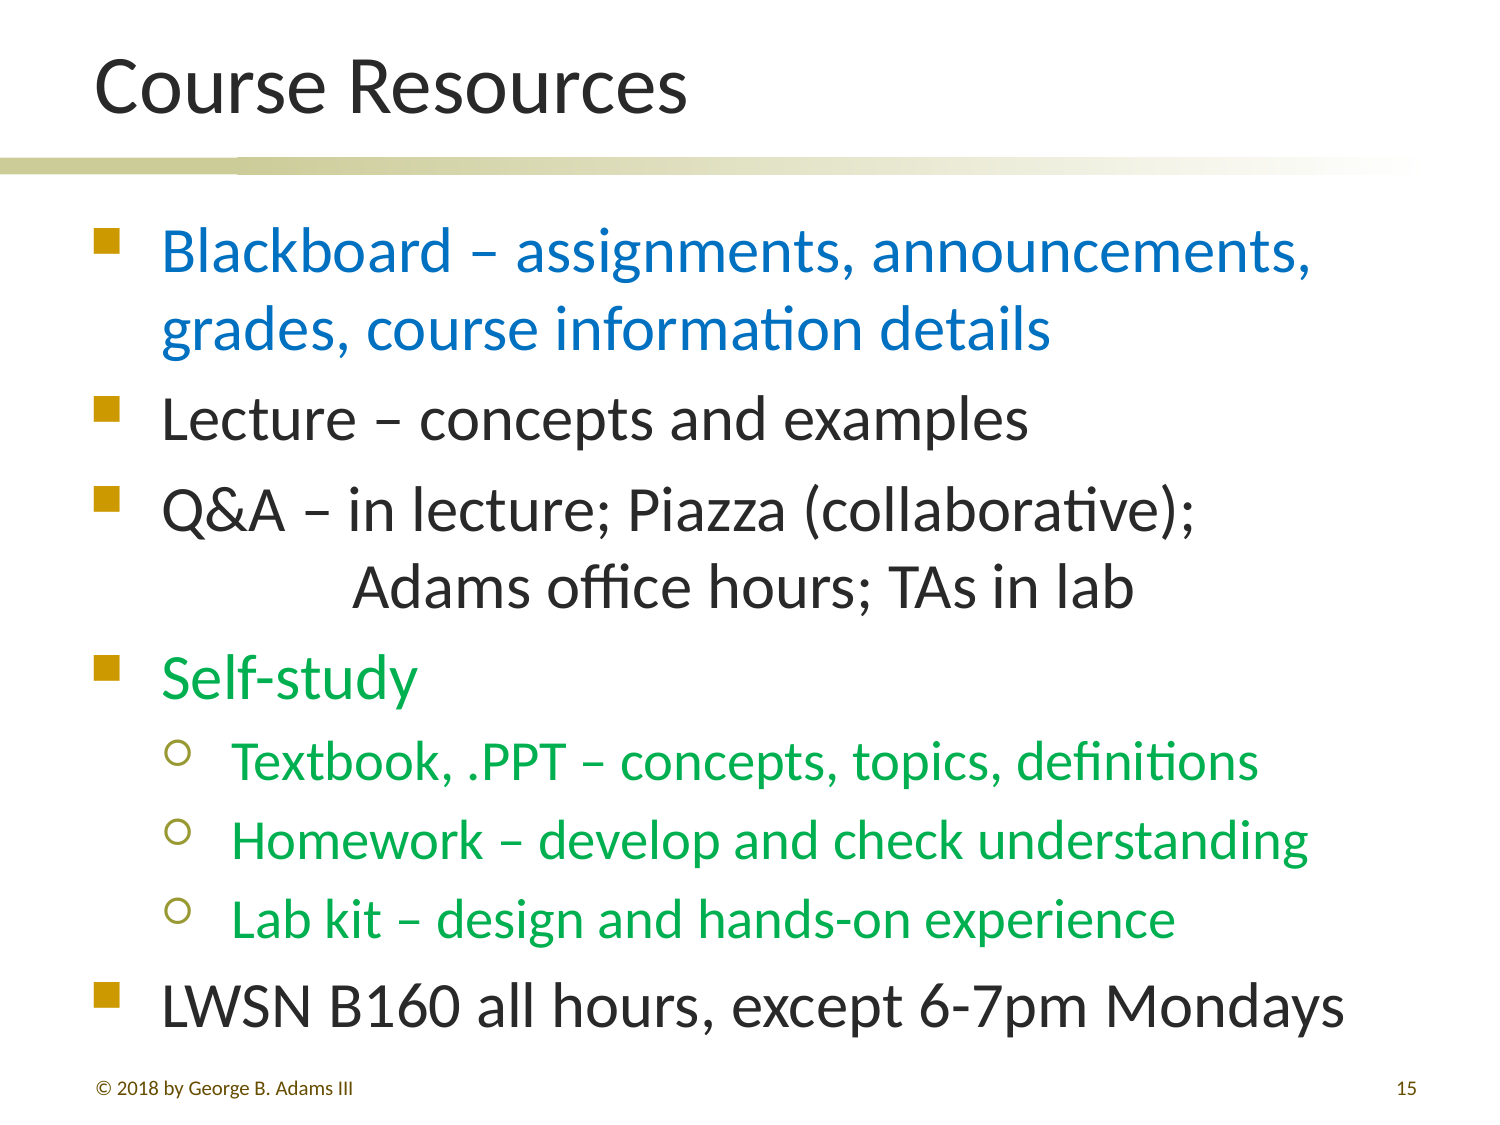

# Course Resources
Blackboard – assignments, announcements, grades, course information details
Lecture – concepts and examples
Q&A – in lecture; Piazza (collaborative);
             Adams office hours; TAs in lab
Self-study
Textbook, .PPT – concepts, topics, definitions
Homework – develop and check understanding
Lab kit – design and hands-on experience
LWSN B160 all hours, except 6-7pm Mondays
© 2018 by George B. Adams III
15